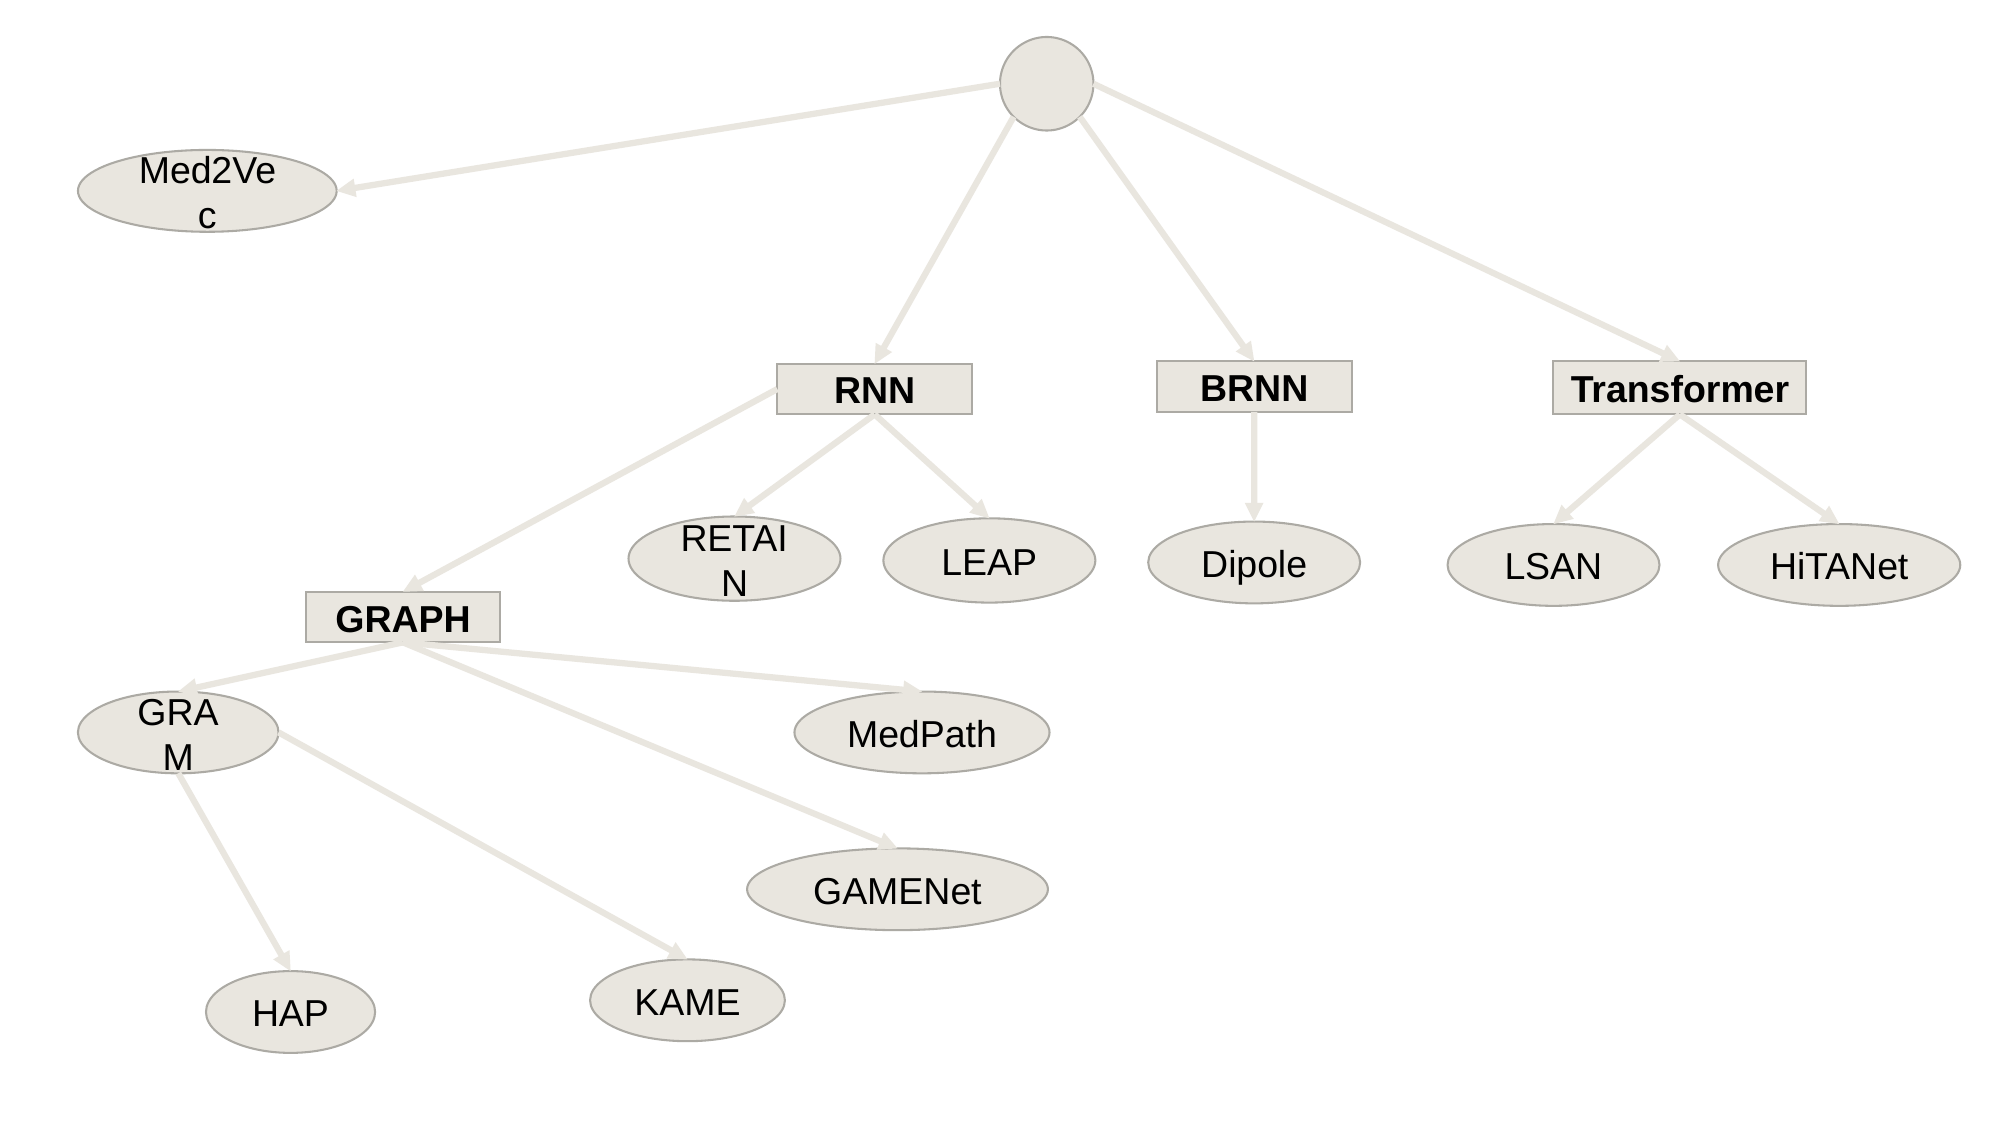

Med2Vec
Transformer
BRNN
RNN
RETAIN
LEAP
Dipole
LSAN
HiTANet
GRAPH
MedPath
GRAM
GAMENet
KAME
HAP